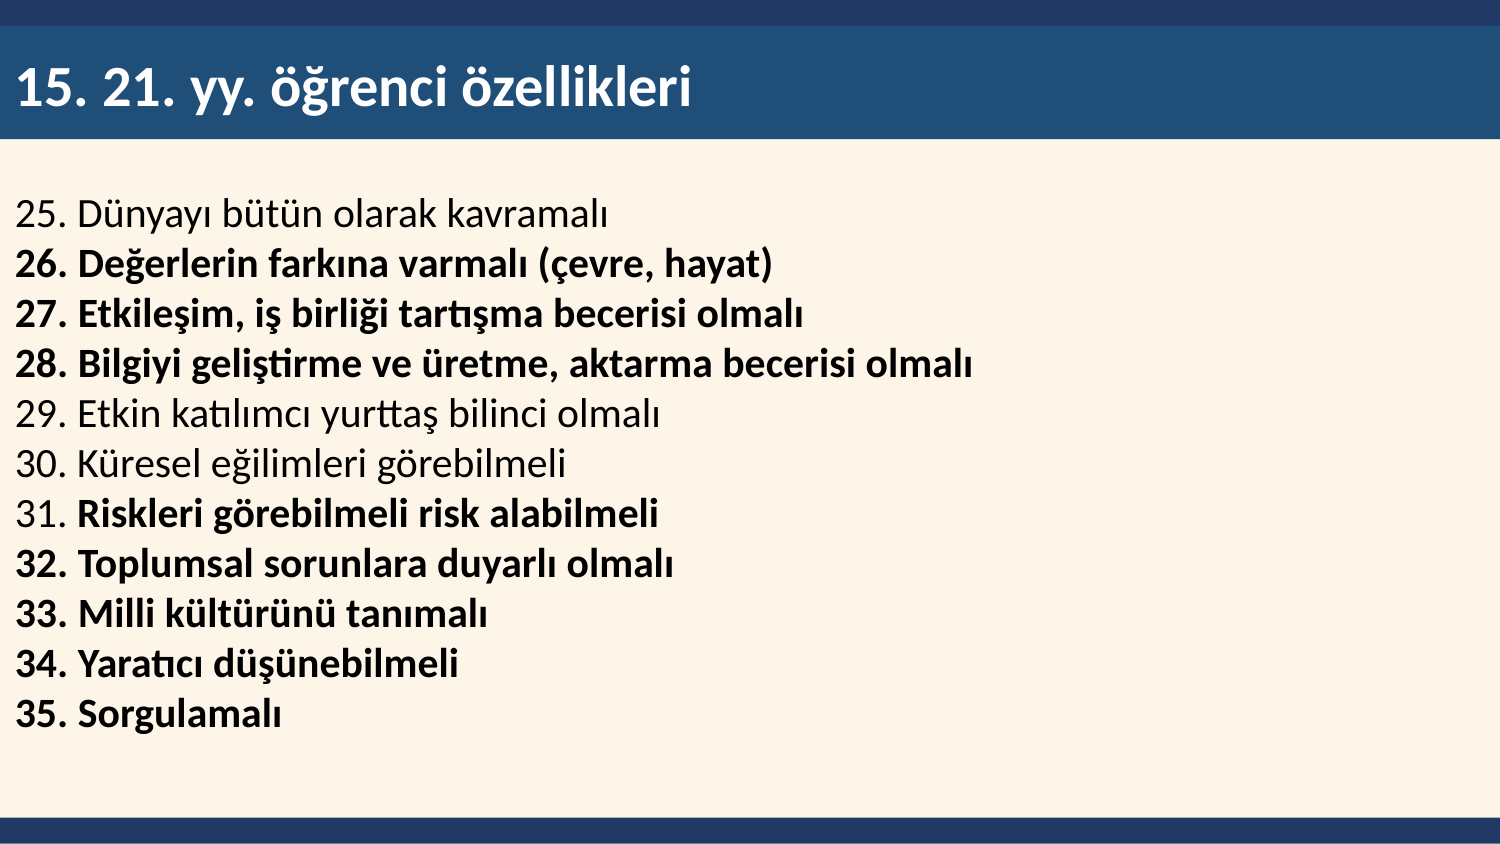

15. 21. yy. öğrenci özellikleri
25. Dünyayı bütün olarak kavramalı
26. Değerlerin farkına varmalı (çevre, hayat)
27. Etkileşim, iş birliği tartışma becerisi olmalı
28. Bilgiyi geliştirme ve üretme, aktarma becerisi olmalı
29. Etkin katılımcı yurttaş bilinci olmalı
30. Küresel eğilimleri görebilmeli
31. Riskleri görebilmeli risk alabilmeli
32. Toplumsal sorunlara duyarlı olmalı
33. Milli kültürünü tanımalı
34. Yaratıcı düşünebilmeli
35. Sorgulamalı